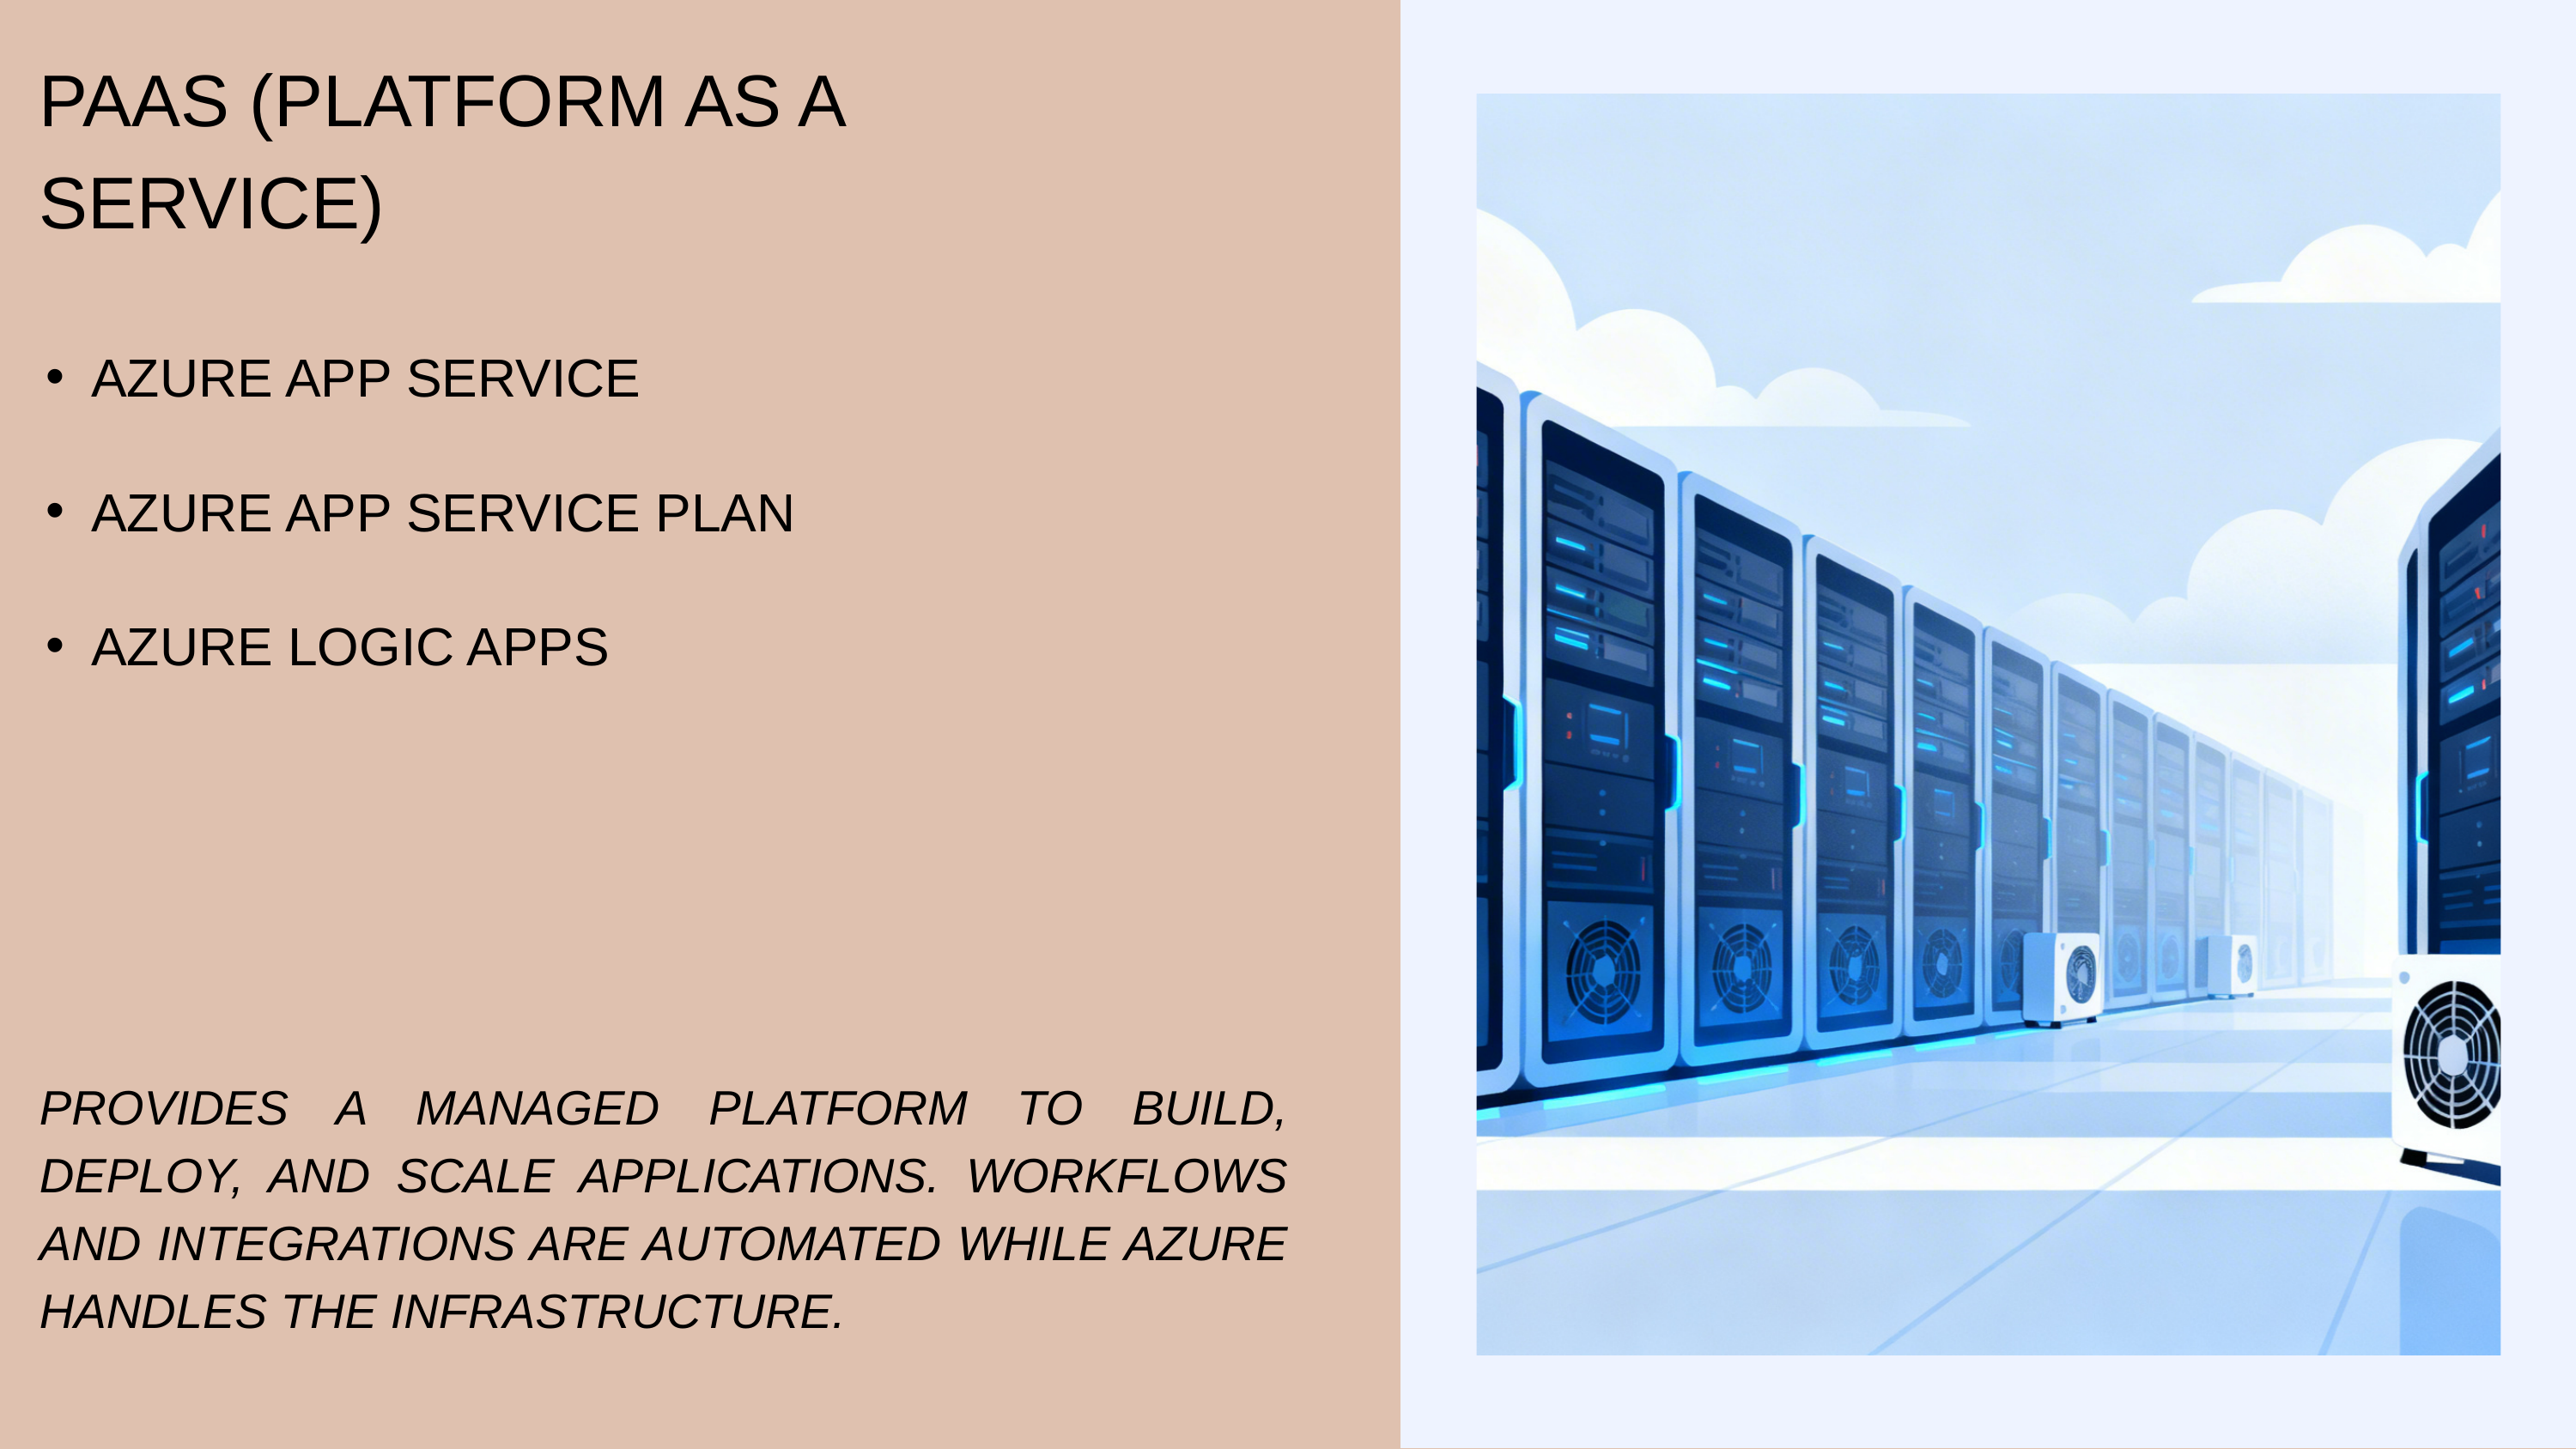

PAAS (PLATFORM AS A SERVICE)

AZURE APP SERVICE
AZURE APP SERVICE PLAN
AZURE LOGIC APPS
PROVIDES A MANAGED PLATFORM TO BUILD, DEPLOY, AND SCALE APPLICATIONS. WORKFLOWS AND INTEGRATIONS ARE AUTOMATED WHILE AZURE HANDLES THE INFRASTRUCTURE.